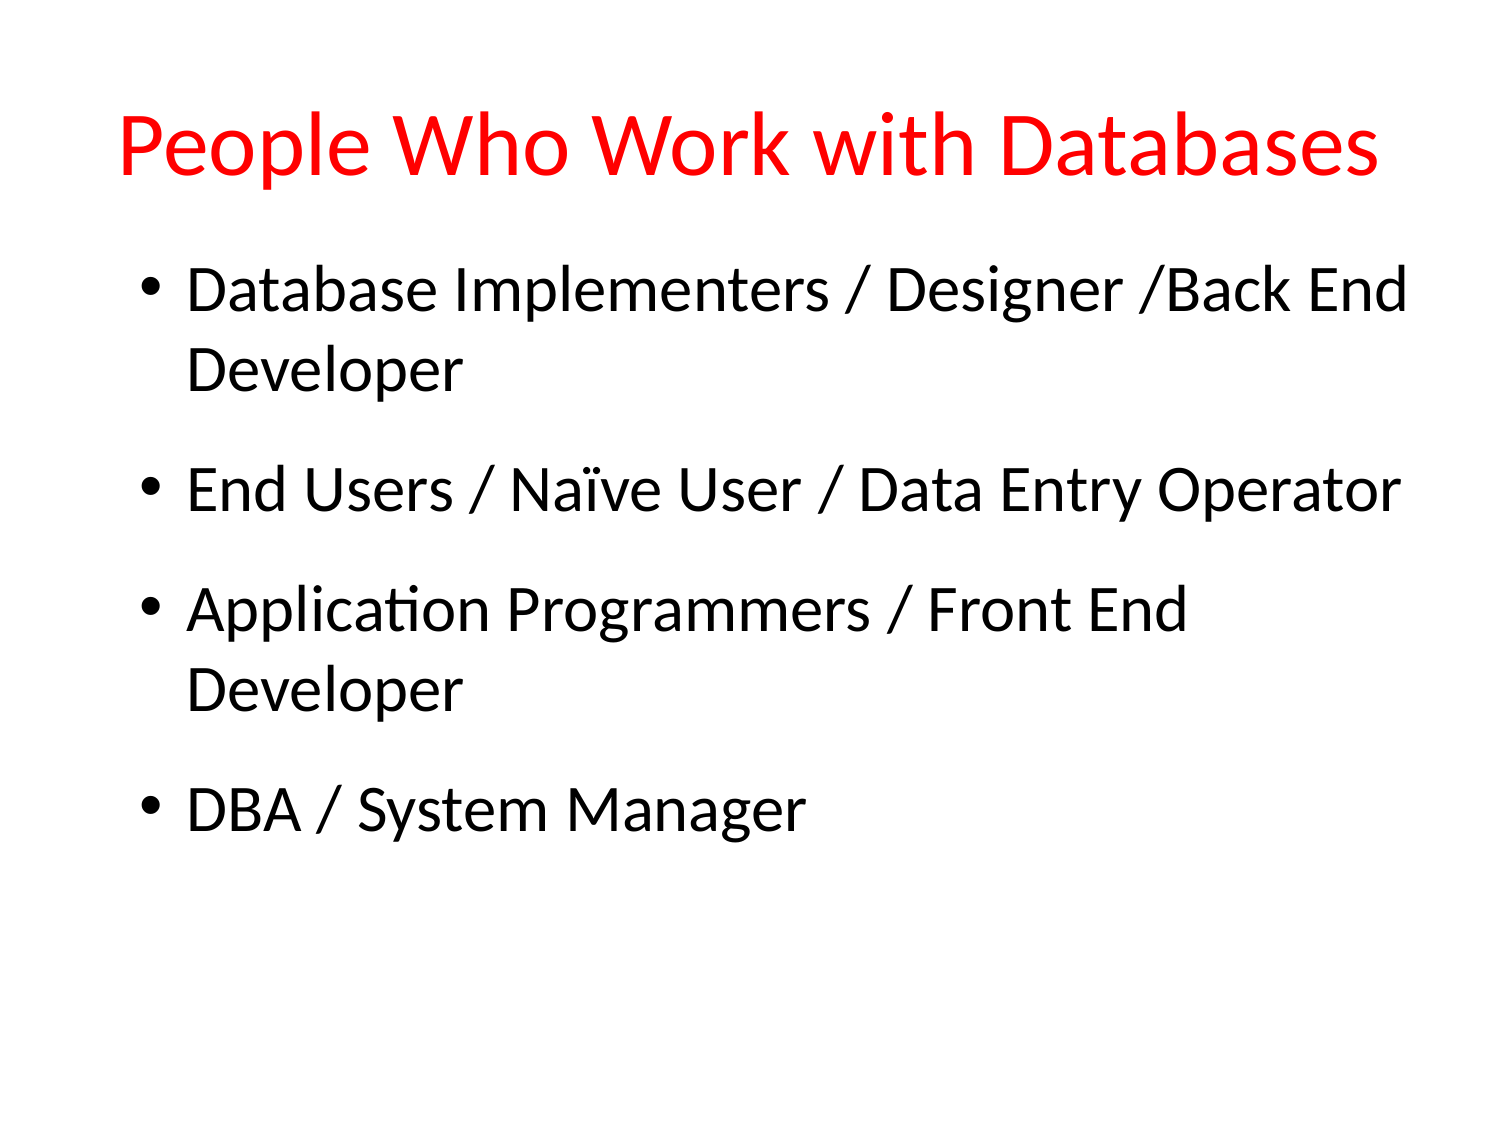

# People Who Work with Databases
Database Implementers / Designer /Back End Developer
End Users / Naïve User / Data Entry Operator
Application Programmers / Front End Developer
DBA / System Manager